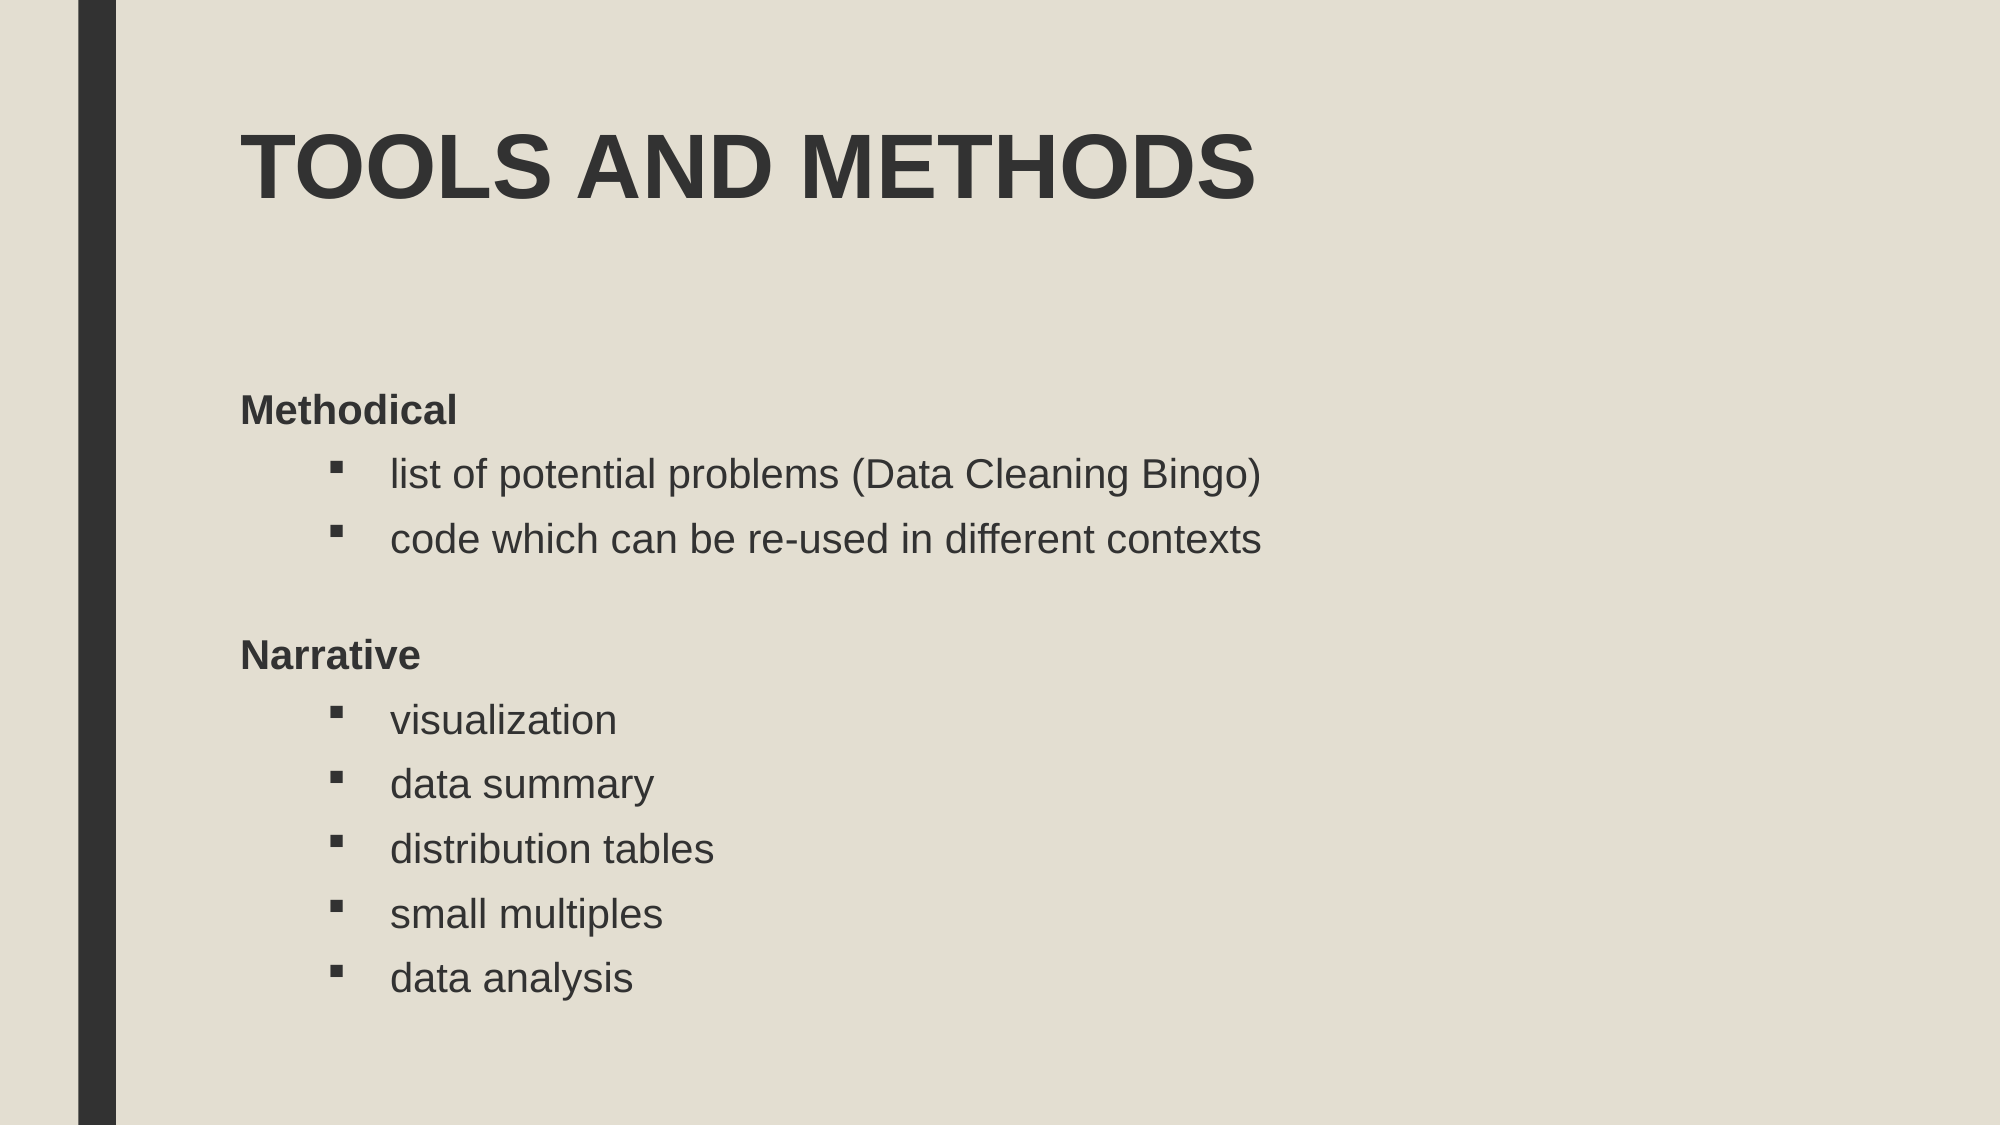

# TOOLS AND METHODS
Methodical
list of potential problems (Data Cleaning Bingo)
code which can be re-used in different contexts

Narrative
visualization
data summary
distribution tables
small multiples
data analysis